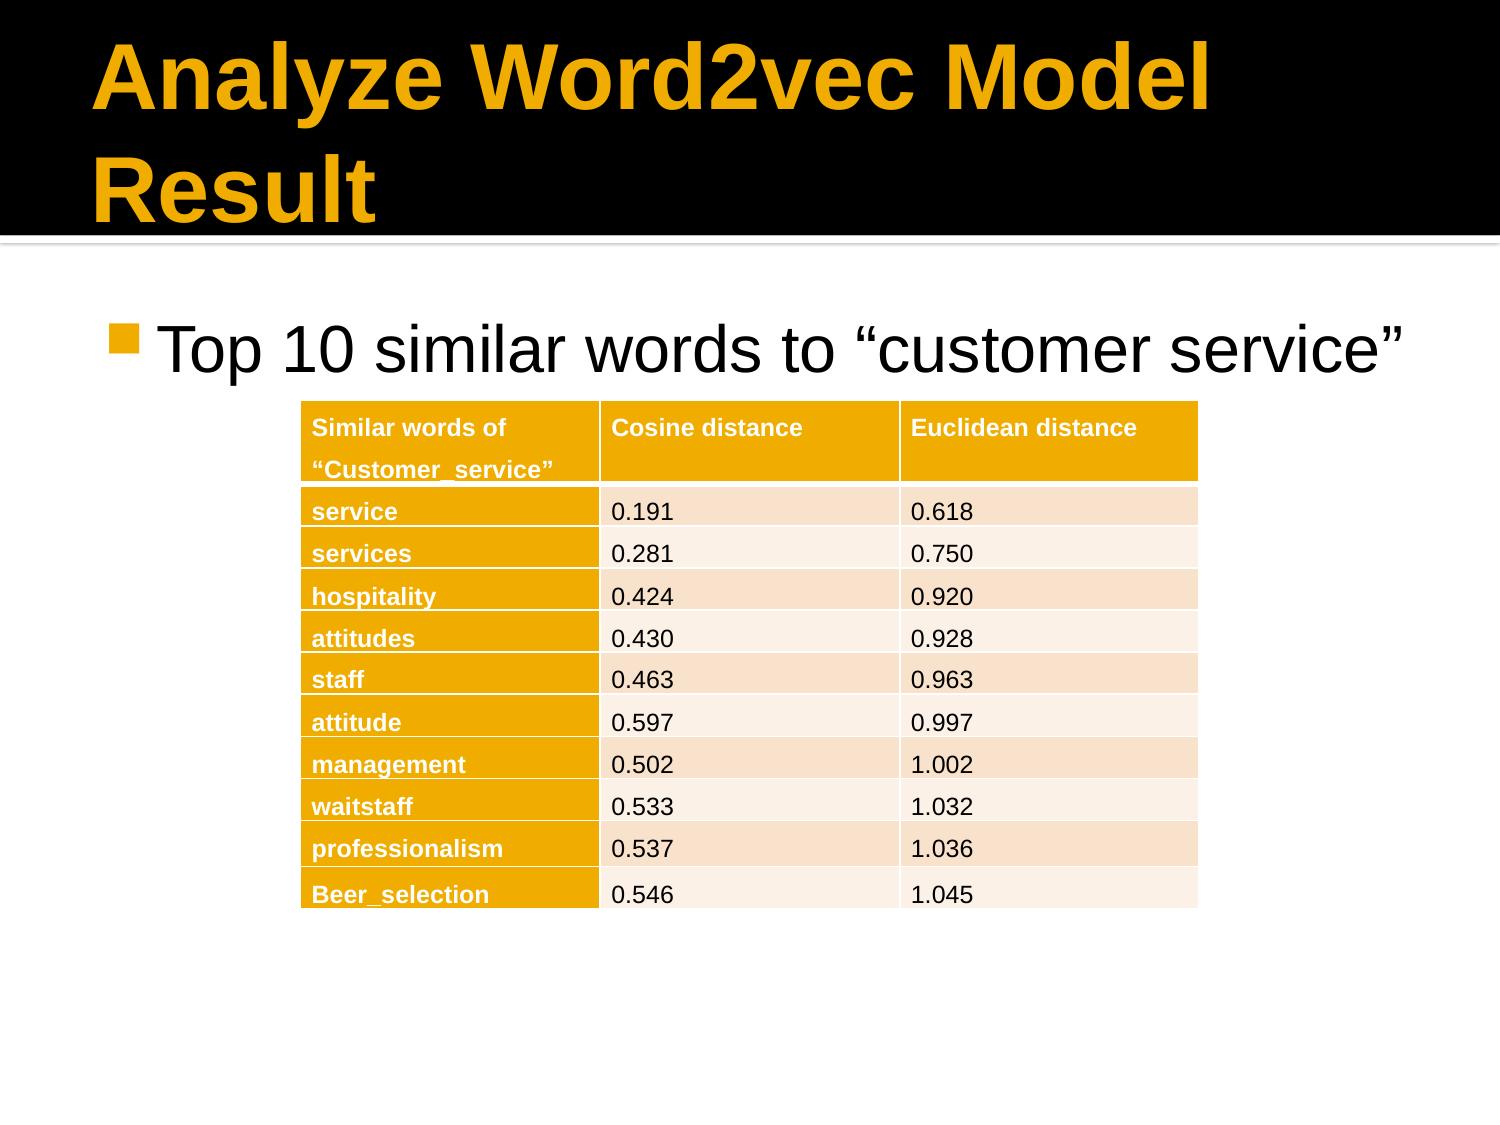

# Analyze Word2vec Model Result
Top 10 similar words to “customer service”
| Similar words of “Customer\_service” | Cosine distance | Euclidean distance |
| --- | --- | --- |
| service | 0.191 | 0.618 |
| services | 0.281 | 0.750 |
| hospitality | 0.424 | 0.920 |
| attitudes | 0.430 | 0.928 |
| staff | 0.463 | 0.963 |
| attitude | 0.597 | 0.997 |
| management | 0.502 | 1.002 |
| waitstaff | 0.533 | 1.032 |
| professionalism | 0.537 | 1.036 |
| Beer\_selection | 0.546 | 1.045 |